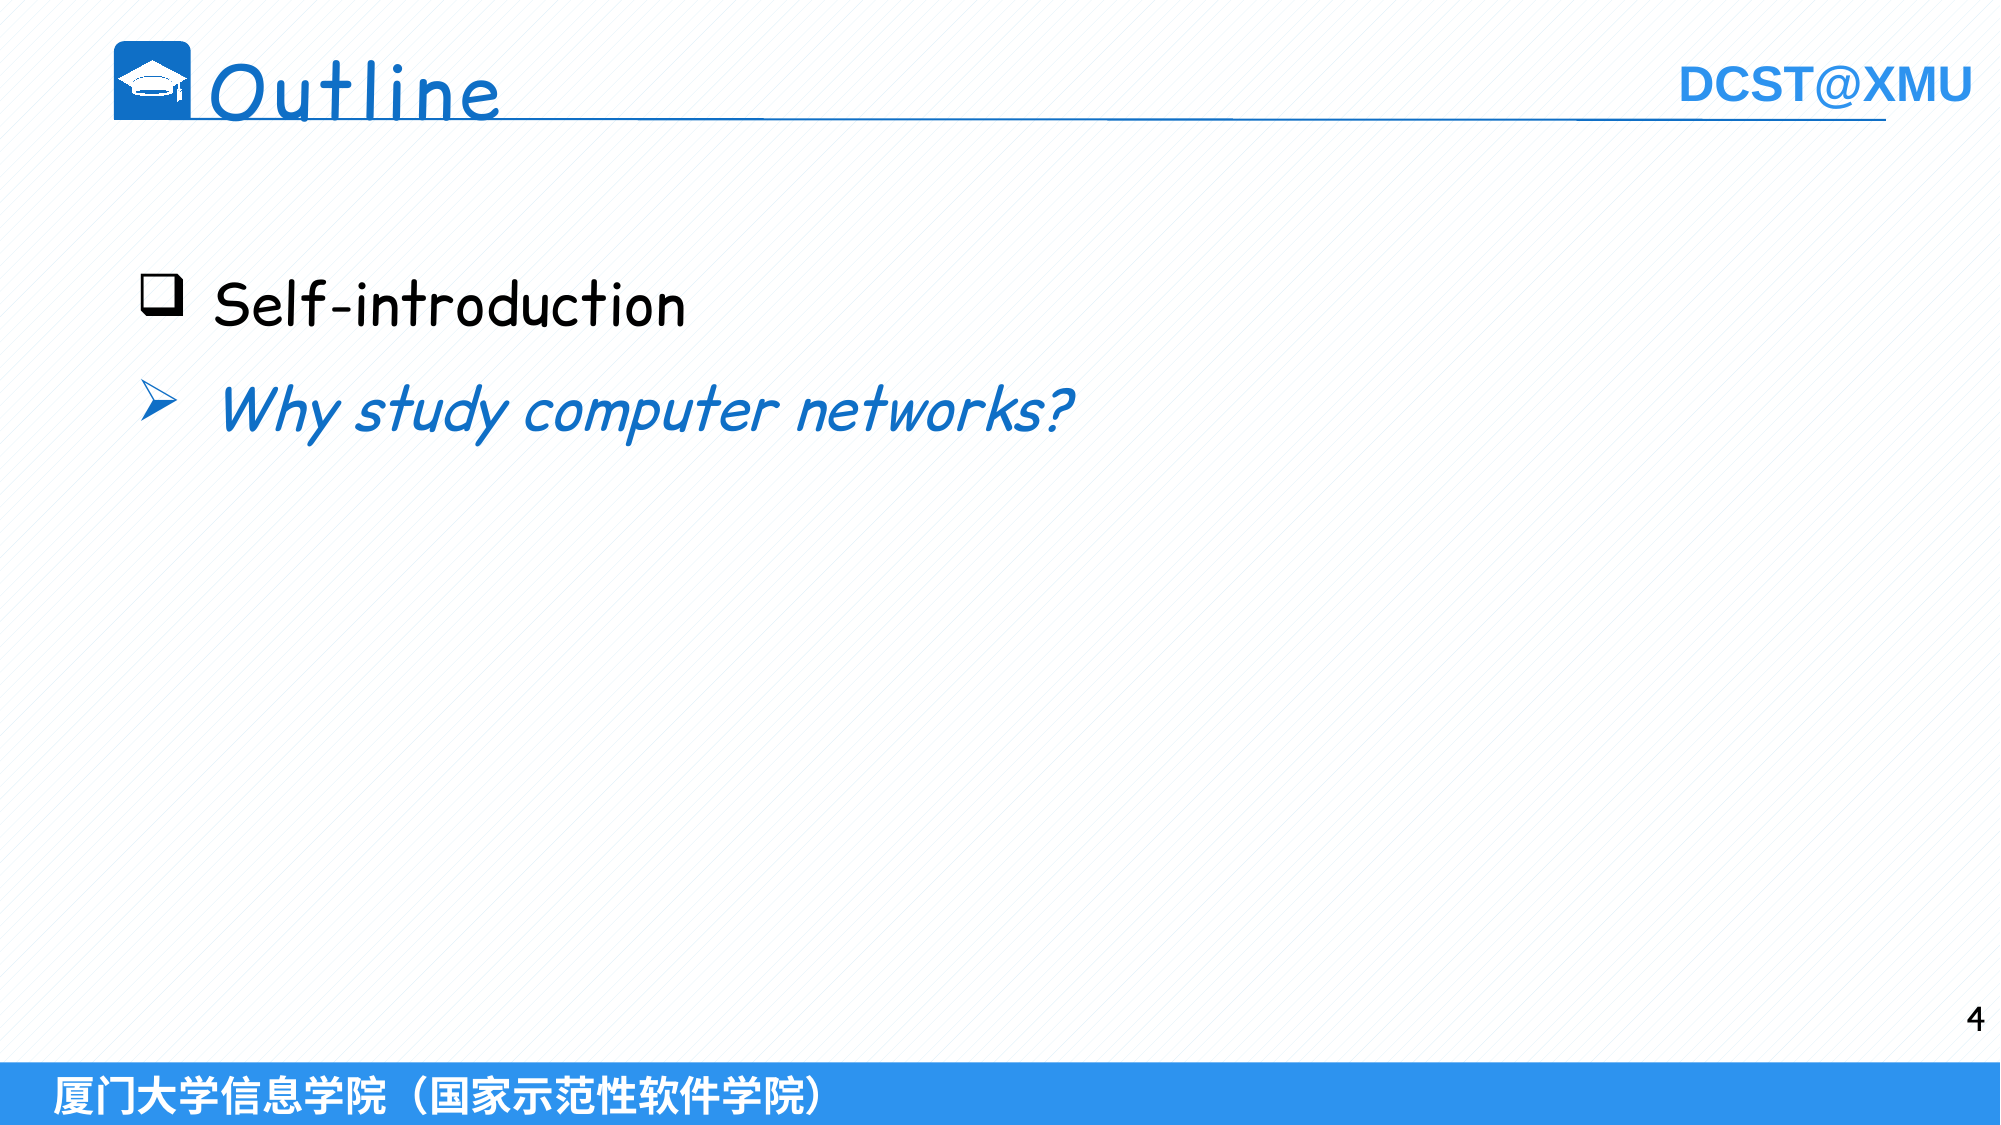

Outline
Self-introduction
Why study computer networks?
4